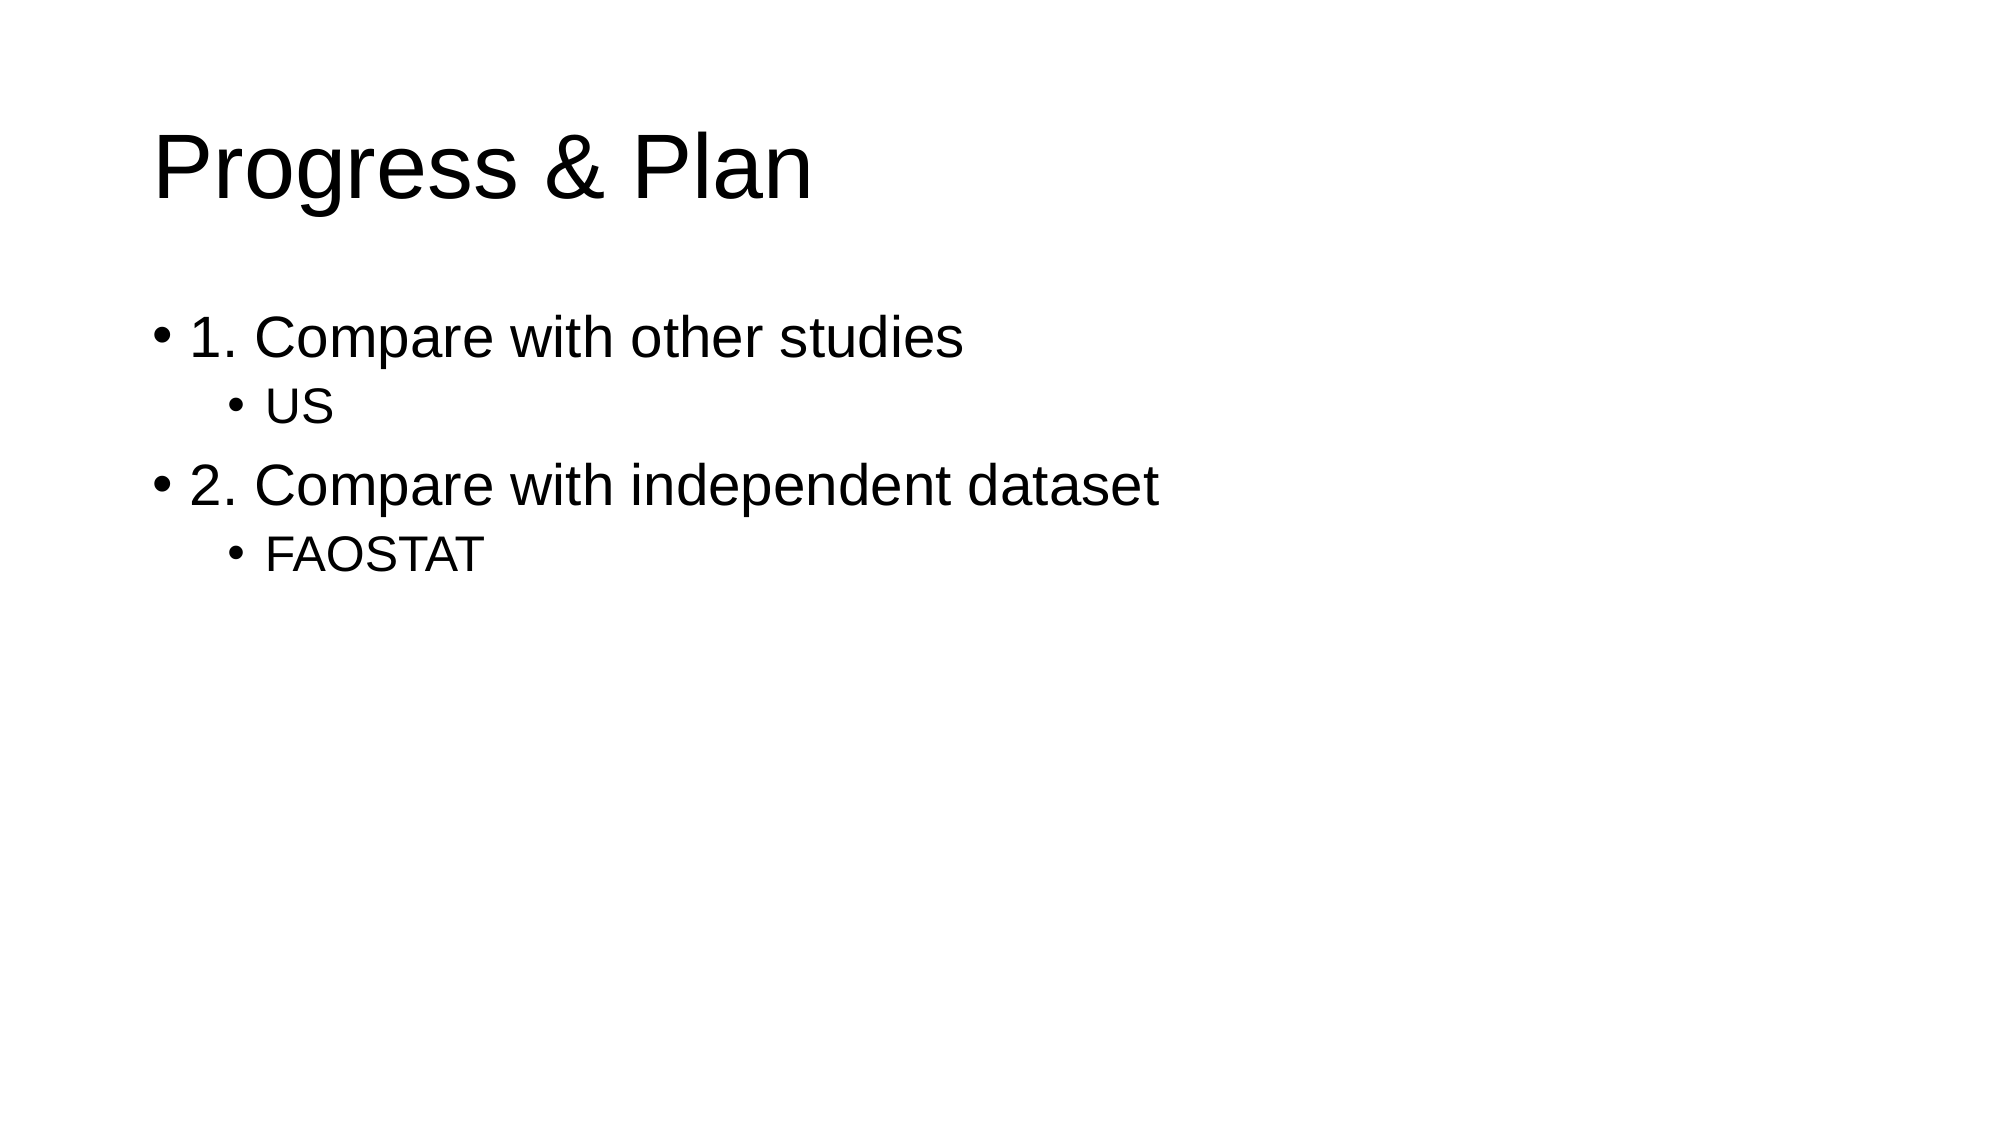

# Progress & Plan
1. Compare with other studies
US
2. Compare with independent dataset
FAOSTAT